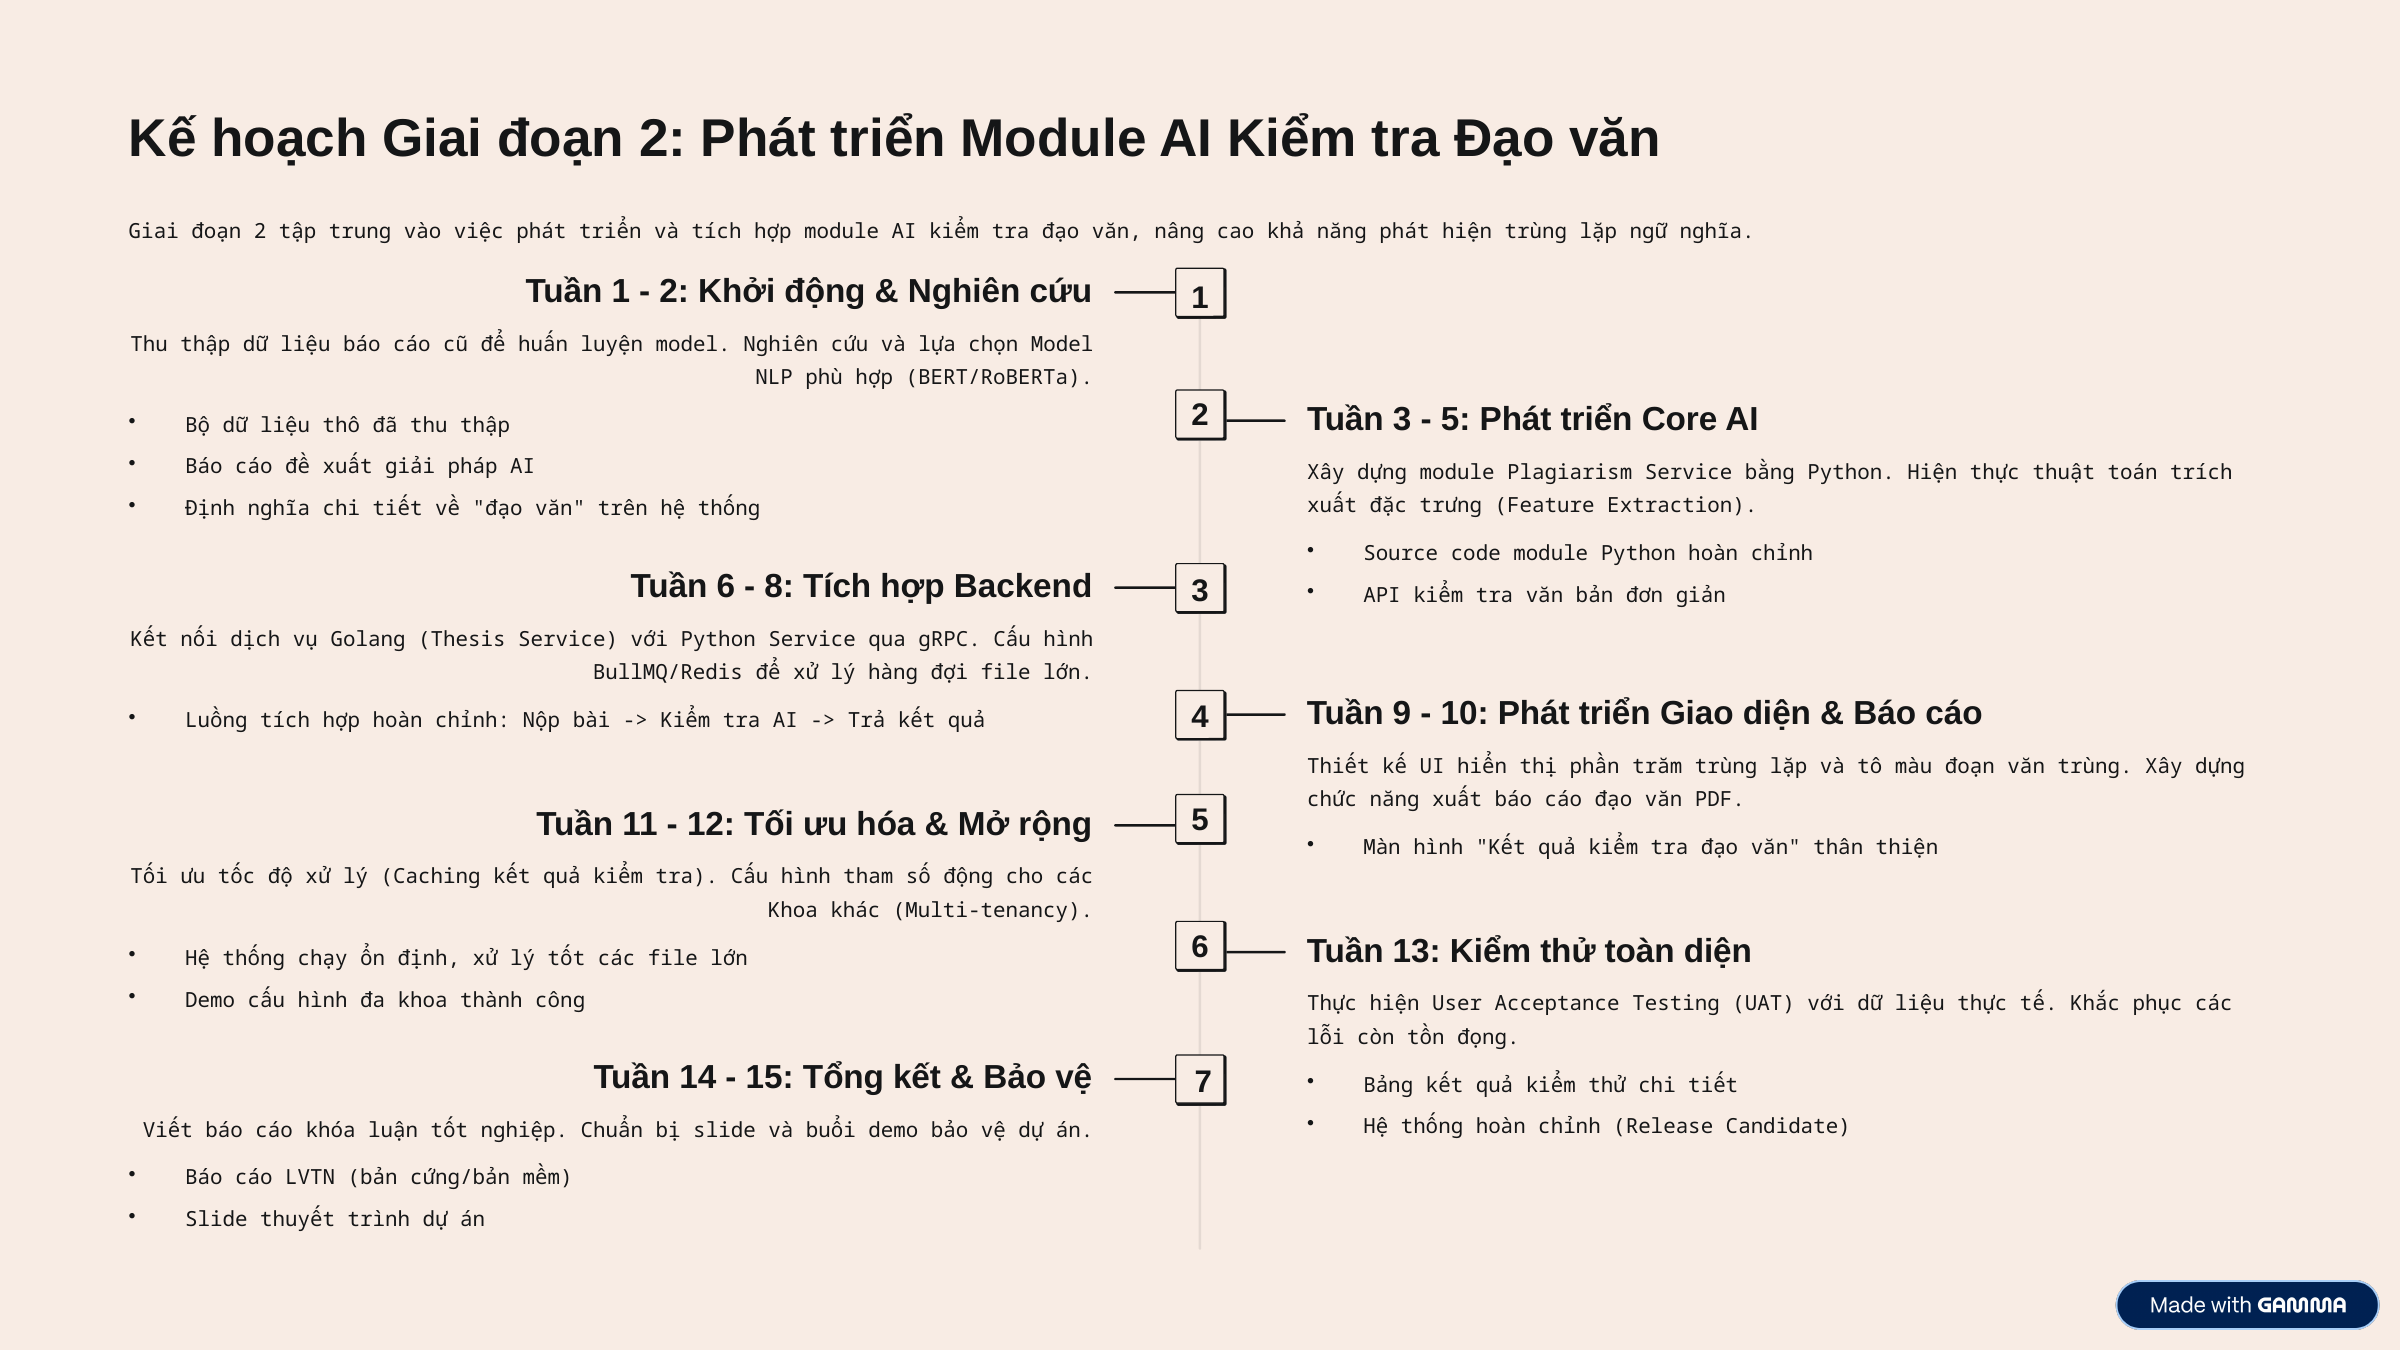

Kế hoạch Giai đoạn 2: Phát triển Module AI Kiểm tra Đạo văn
Giai đoạn 2 tập trung vào việc phát triển và tích hợp module AI kiểm tra đạo văn, nâng cao khả năng phát hiện trùng lặp ngữ nghĩa.

Tuần 1 - 2: Khởi động & Nghiên cứu
1

Thu thập dữ liệu báo cáo cũ để huấn luyện model. Nghiên cứu và lựa chọn Model NLP phù hợp (BERT/RoBERTa).

2
Bộ dữ liệu thô đã thu thập
Tuần 3 - 5: Phát triển Core AI

Báo cáo đề xuất giải pháp AI
Xây dựng module Plagiarism Service bằng Python. Hiện thực thuật toán trích xuất đặc trưng (Feature Extraction).
Định nghĩa chi tiết về "đạo văn" trên hệ thống
Source code module Python hoàn chỉnh

Tuần 6 - 8: Tích hợp Backend
API kiểm tra văn bản đơn giản
3

Kết nối dịch vụ Golang (Thesis Service) với Python Service qua gRPC. Cấu hình BullMQ/Redis để xử lý hàng đợi file lớn.

Tuần 9 - 10: Phát triển Giao diện & Báo cáo
Luồng tích hợp hoàn chỉnh: Nộp bài -> Kiểm tra AI -> Trả kết quả
4

Thiết kế UI hiển thị phần trăm trùng lặp và tô màu đoạn văn trùng. Xây dựng chức năng xuất báo cáo đạo văn PDF.

5
Tuần 11 - 12: Tối ưu hóa & Mở rộng

Màn hình "Kết quả kiểm tra đạo văn" thân thiện
Tối ưu tốc độ xử lý (Caching kết quả kiểm tra). Cấu hình tham số động cho các Khoa khác (Multi-tenancy).

6
Tuần 13: Kiểm thử toàn diện
Hệ thống chạy ổn định, xử lý tốt các file lớn

Demo cấu hình đa khoa thành công
Thực hiện User Acceptance Testing (UAT) với dữ liệu thực tế. Khắc phục các lỗi còn tồn đọng.

Tuần 14 - 15: Tổng kết & Bảo vệ
Bảng kết quả kiểm thử chi tiết
7

Hệ thống hoàn chỉnh (Release Candidate)
Viết báo cáo khóa luận tốt nghiệp. Chuẩn bị slide và buổi demo bảo vệ dự án.
Báo cáo LVTN (bản cứng/bản mềm)
Slide thuyết trình dự án